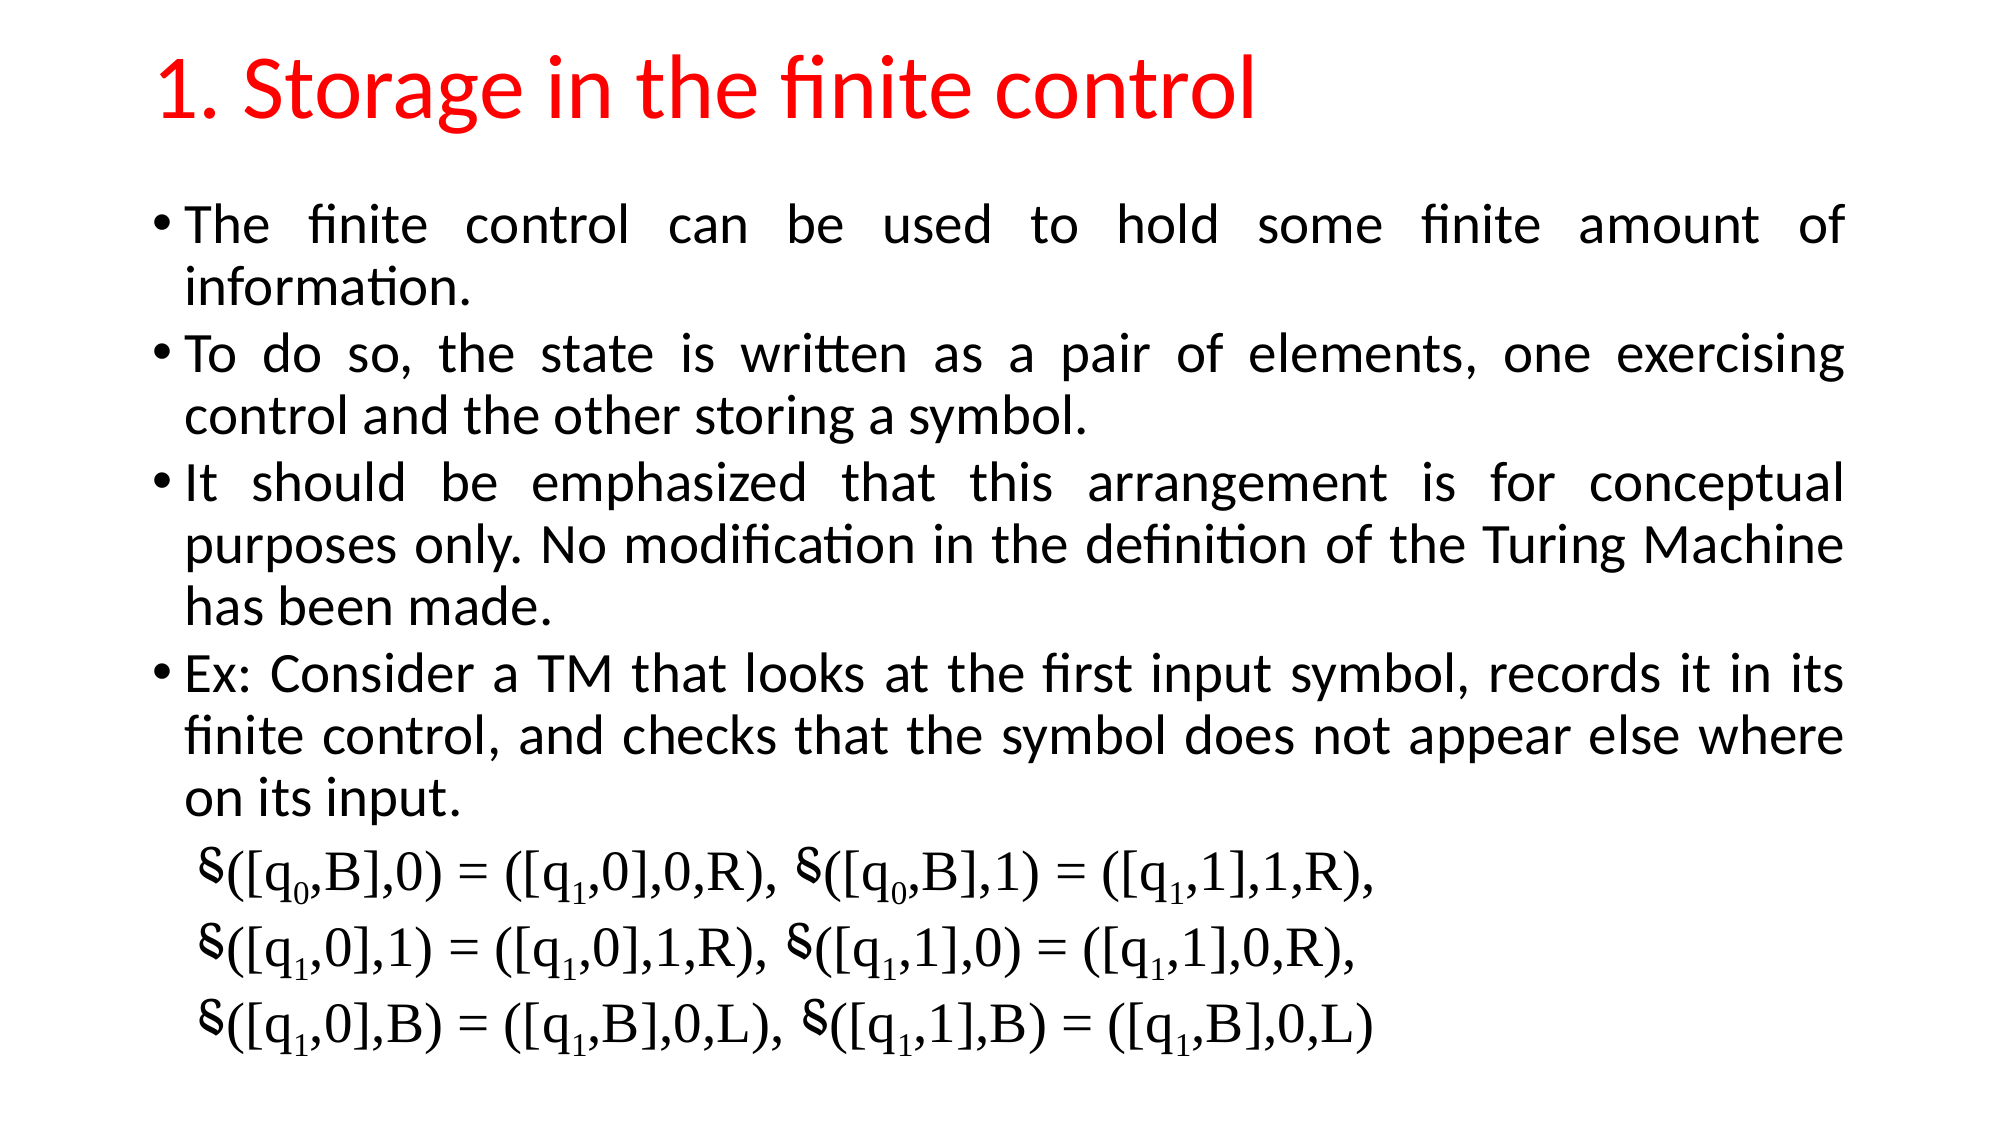

# 1. Storage in the finite control
The finite control can be used to hold some finite amount of information.
To do so, the state is written as a pair of elements, one exercising control and the other storing a symbol.
It should be emphasized that this arrangement is for conceptual purposes only. No modification in the definition of the Turing Machine has been made.
Ex: Consider a TM that looks at the first input symbol, records it in its finite control, and checks that the symbol does not appear else where on its input.
   ⸹([q0,B],0) = ([q1,0],0,R), ⸹([q0,B],1) = ([q1,1],1,R),
   ⸹([q1,0],1) = ([q1,0],1,R), ⸹([q1,1],0) = ([q1,1],0,R),
   ⸹([q1,0],B) = ([q1,B],0,L), ⸹([q1,1],B) = ([q1,B],0,L)